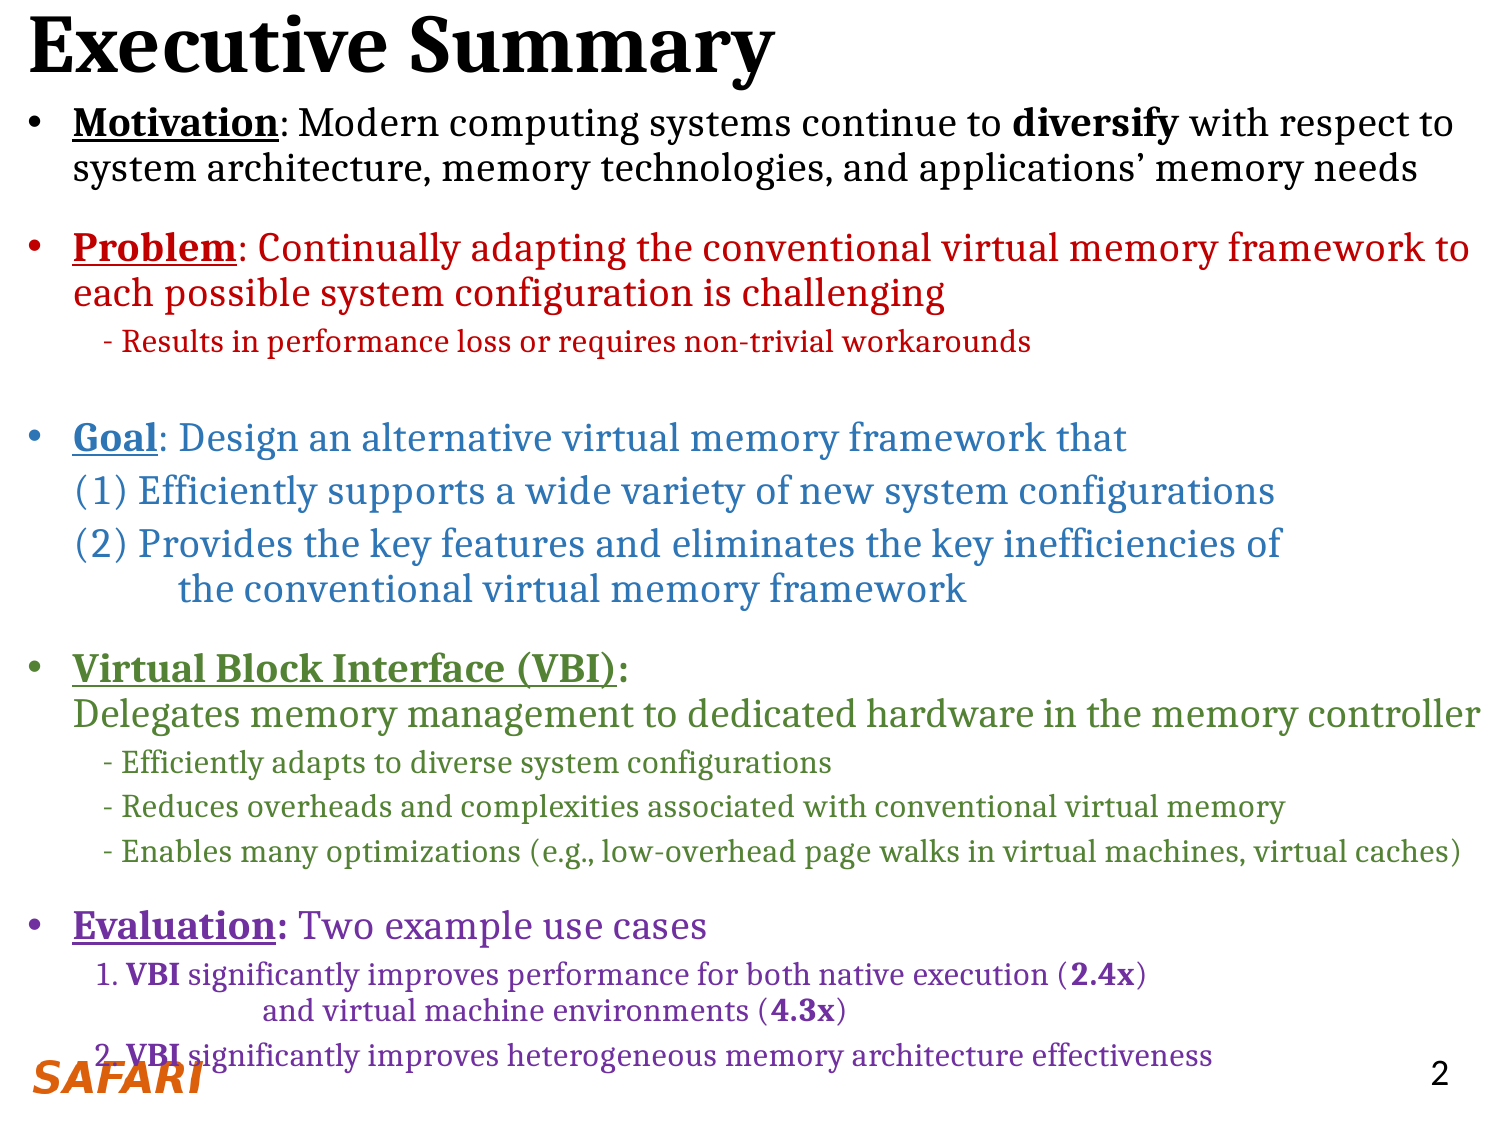

# Executive Summary
Motivation: Modern computing systems continue to diversify with respect to system architecture, memory technologies, and applications’ memory needs

Problem: Continually adapting the conventional virtual memory framework to each possible system configuration is challenging
Results in performance loss or requires non-trivial workarounds

Goal: Design an alternative virtual memory framework that
     (1) Efficiently supports a wide variety of new system configurations
     (2) Provides the key features and eliminates the key inefficiencies of
	the conventional virtual memory framework

Virtual Block Interface (VBI):
Delegates memory management to dedicated hardware in the memory controller
Efficiently adapts to diverse system configurations
Reduces overheads and complexities associated with conventional virtual memory
Enables many optimizations (e.g., low-overhead page walks in virtual machines, virtual caches)

Evaluation: Two example use cases
 VBI significantly improves performance for both native execution (2.4x)
	and virtual machine environments (4.3x)
 VBI significantly improves heterogeneous memory architecture effectiveness
2